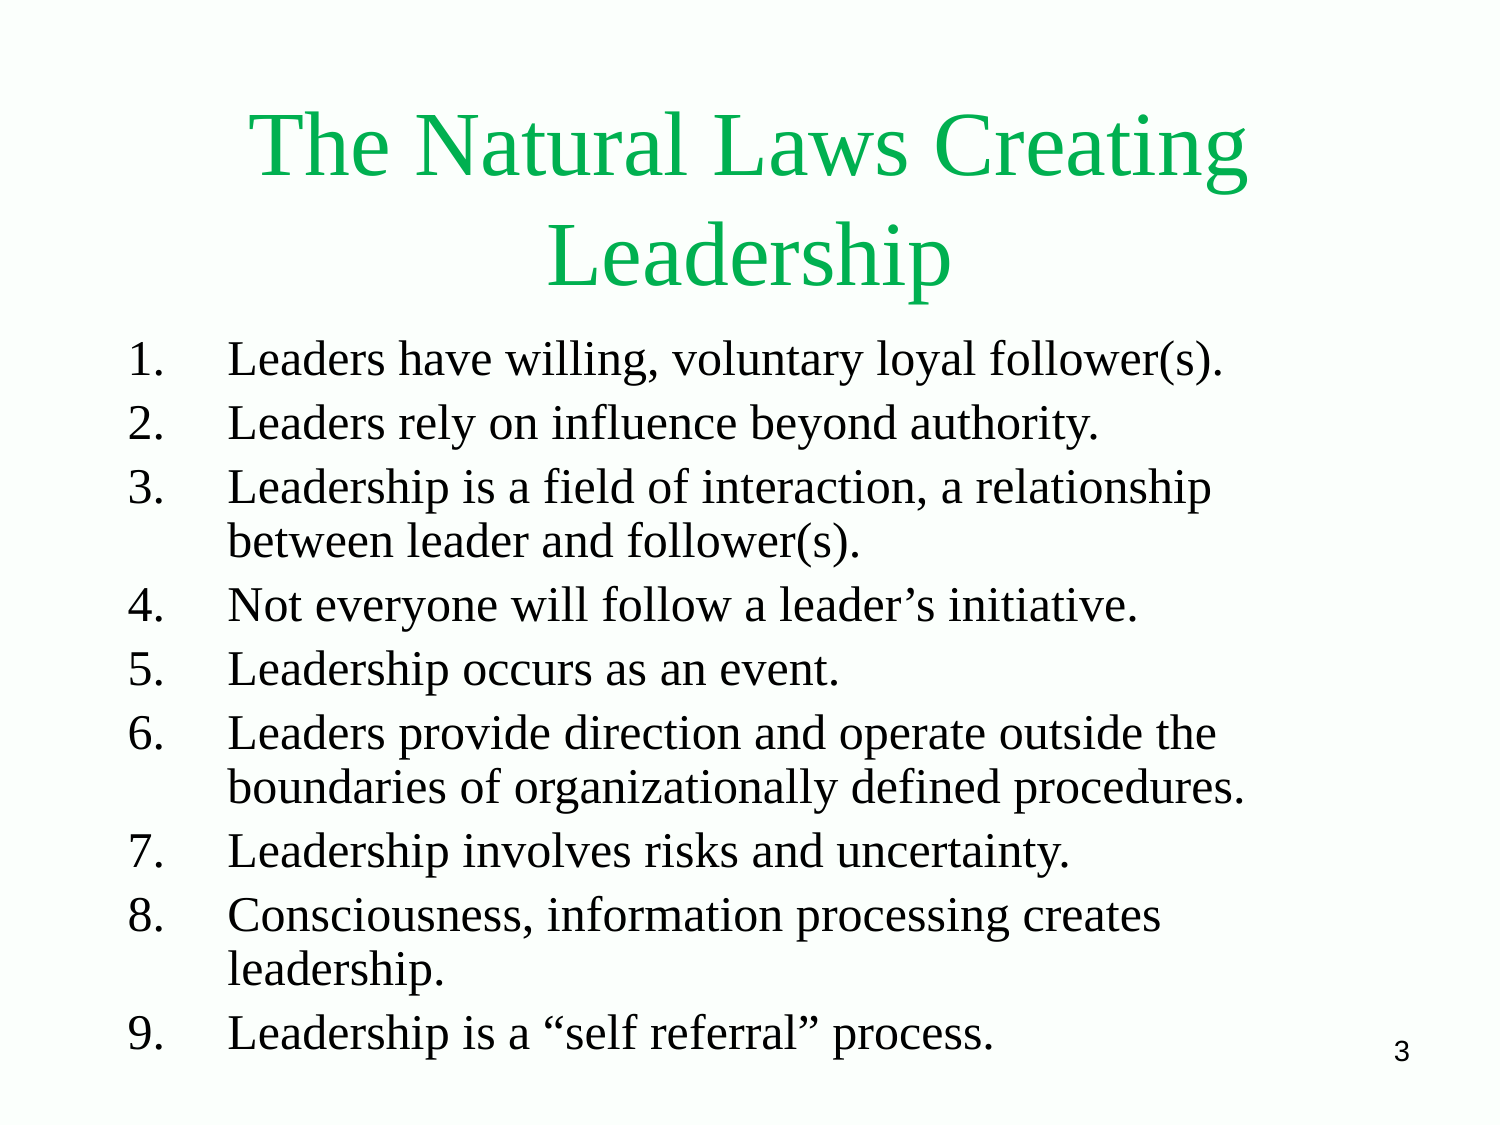

# The Natural Laws Creating Leadership
Leaders have willing, voluntary loyal follower(s).
Leaders rely on influence beyond authority.
Leadership is a field of interaction, a relationship between leader and follower(s).
Not everyone will follow a leader’s initiative.
Leadership occurs as an event.
Leaders provide direction and operate outside the boundaries of organizationally defined procedures.
Leadership involves risks and uncertainty.
Consciousness, information processing creates leadership.
Leadership is a “self referral” process.

3